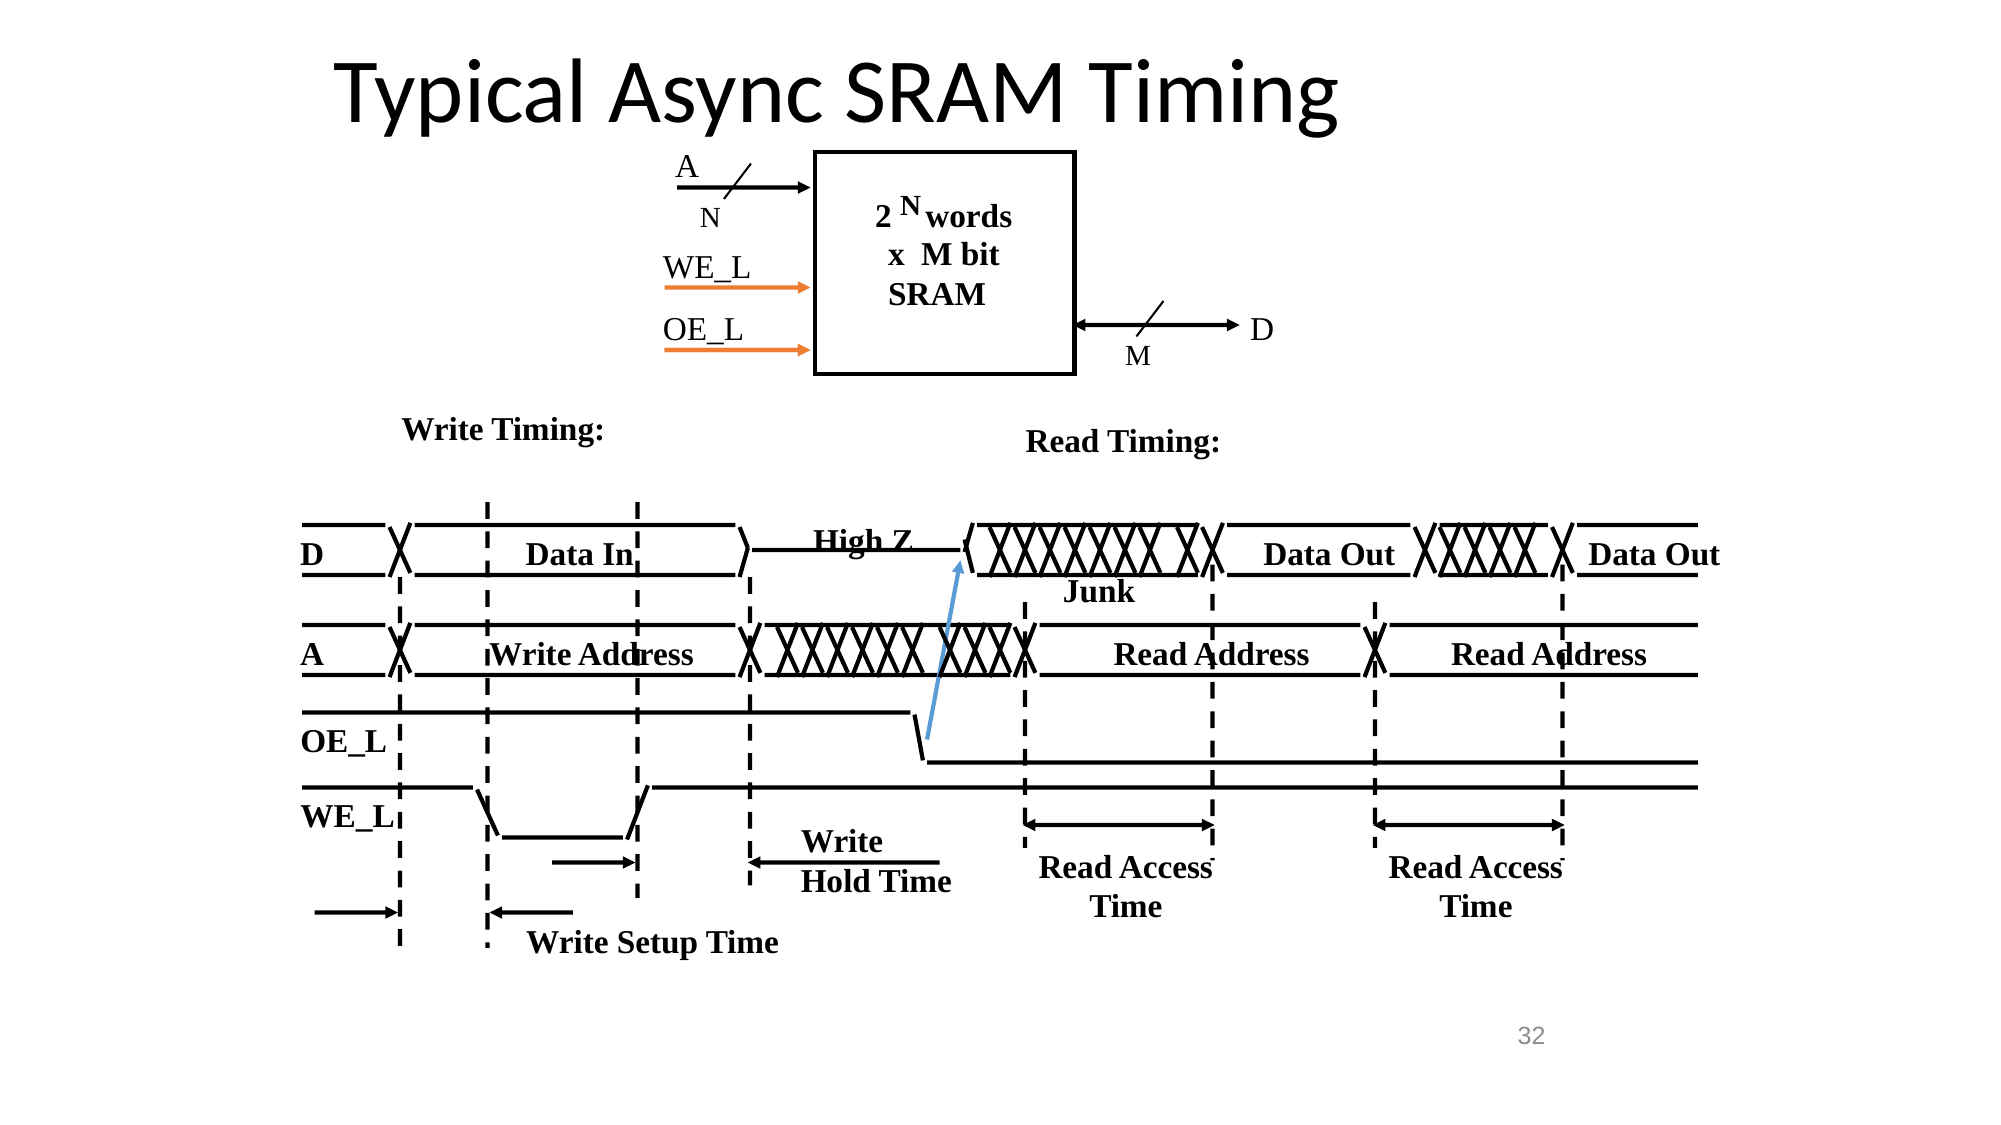

# Typical Async SRAM Timing
A

N

2
words
N
x  M bit
SRAM
WE_L

OE_L
D

M

Write Timing:
Read Timing:

High Z

D
Data In
Data Out
Data Out

Junk

A
Write Address
Read Address
Read Address

OE_L

WE_L

Write
Hold Time

Read Access
Time
Read Access
Time

Write Setup Time
32